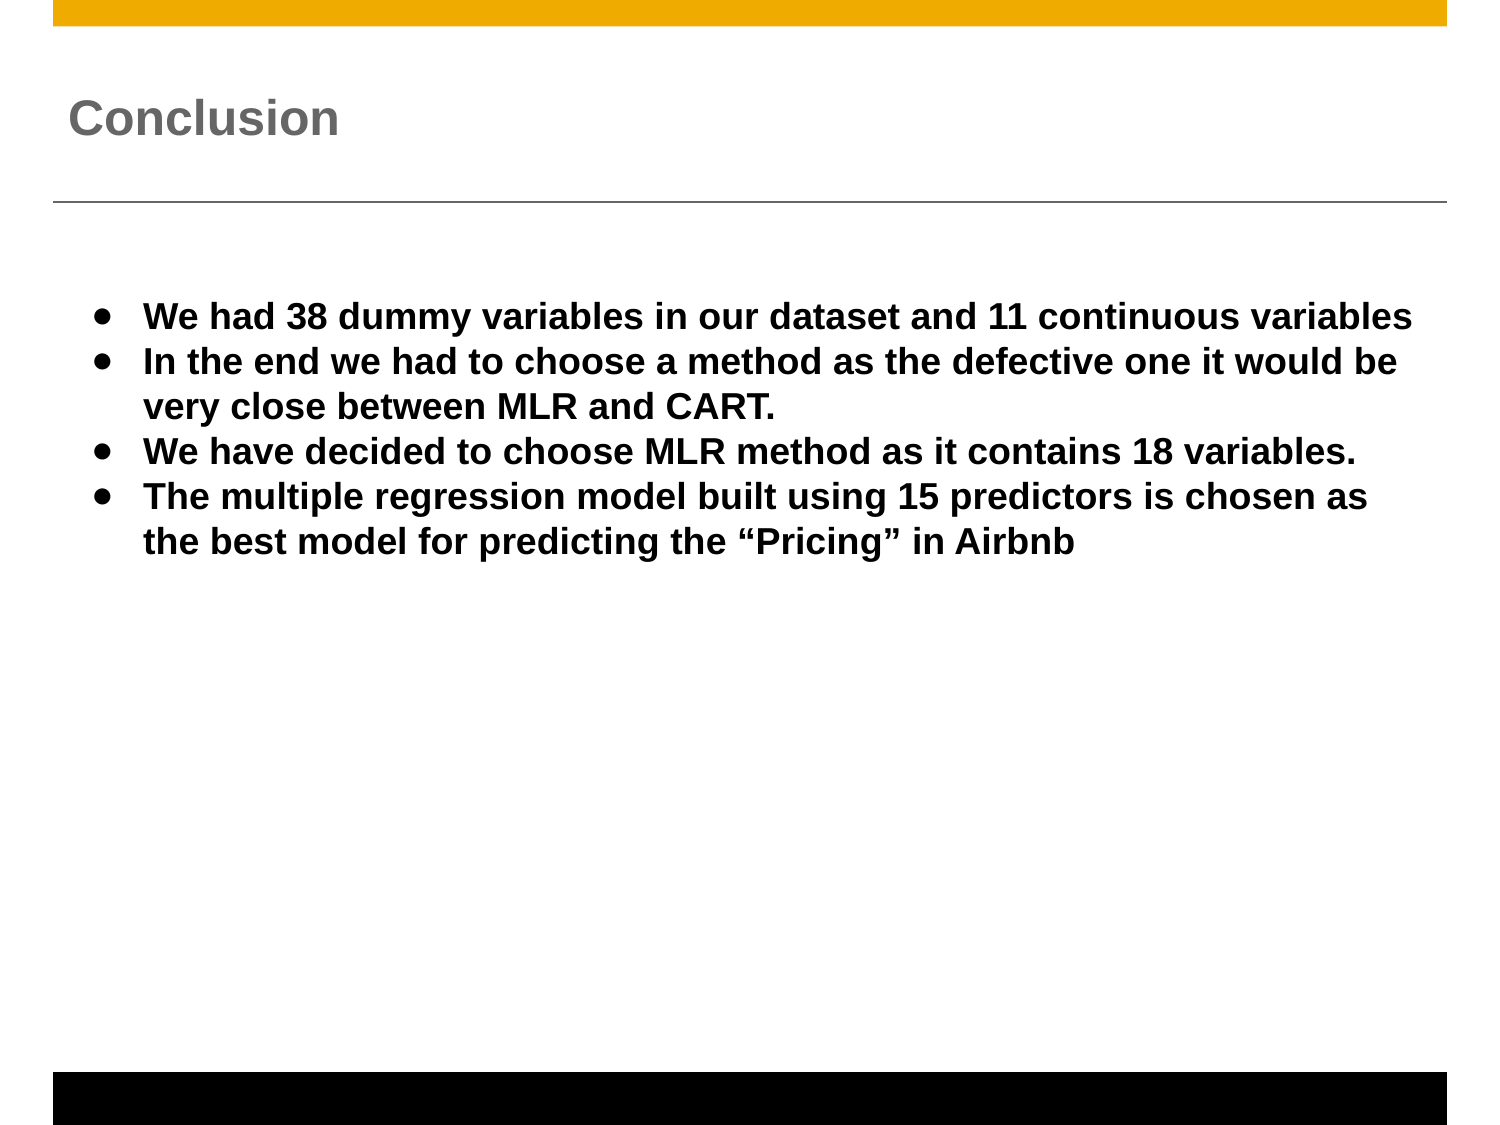

# Conclusion
We had 38 dummy variables in our dataset and 11 continuous variables
In the end we had to choose a method as the defective one it would be very close between MLR and CART.
We have decided to choose MLR method as it contains 18 variables.
The multiple regression model built using 15 predictors is chosen as the best model for predicting the “Pricing” in Airbnb